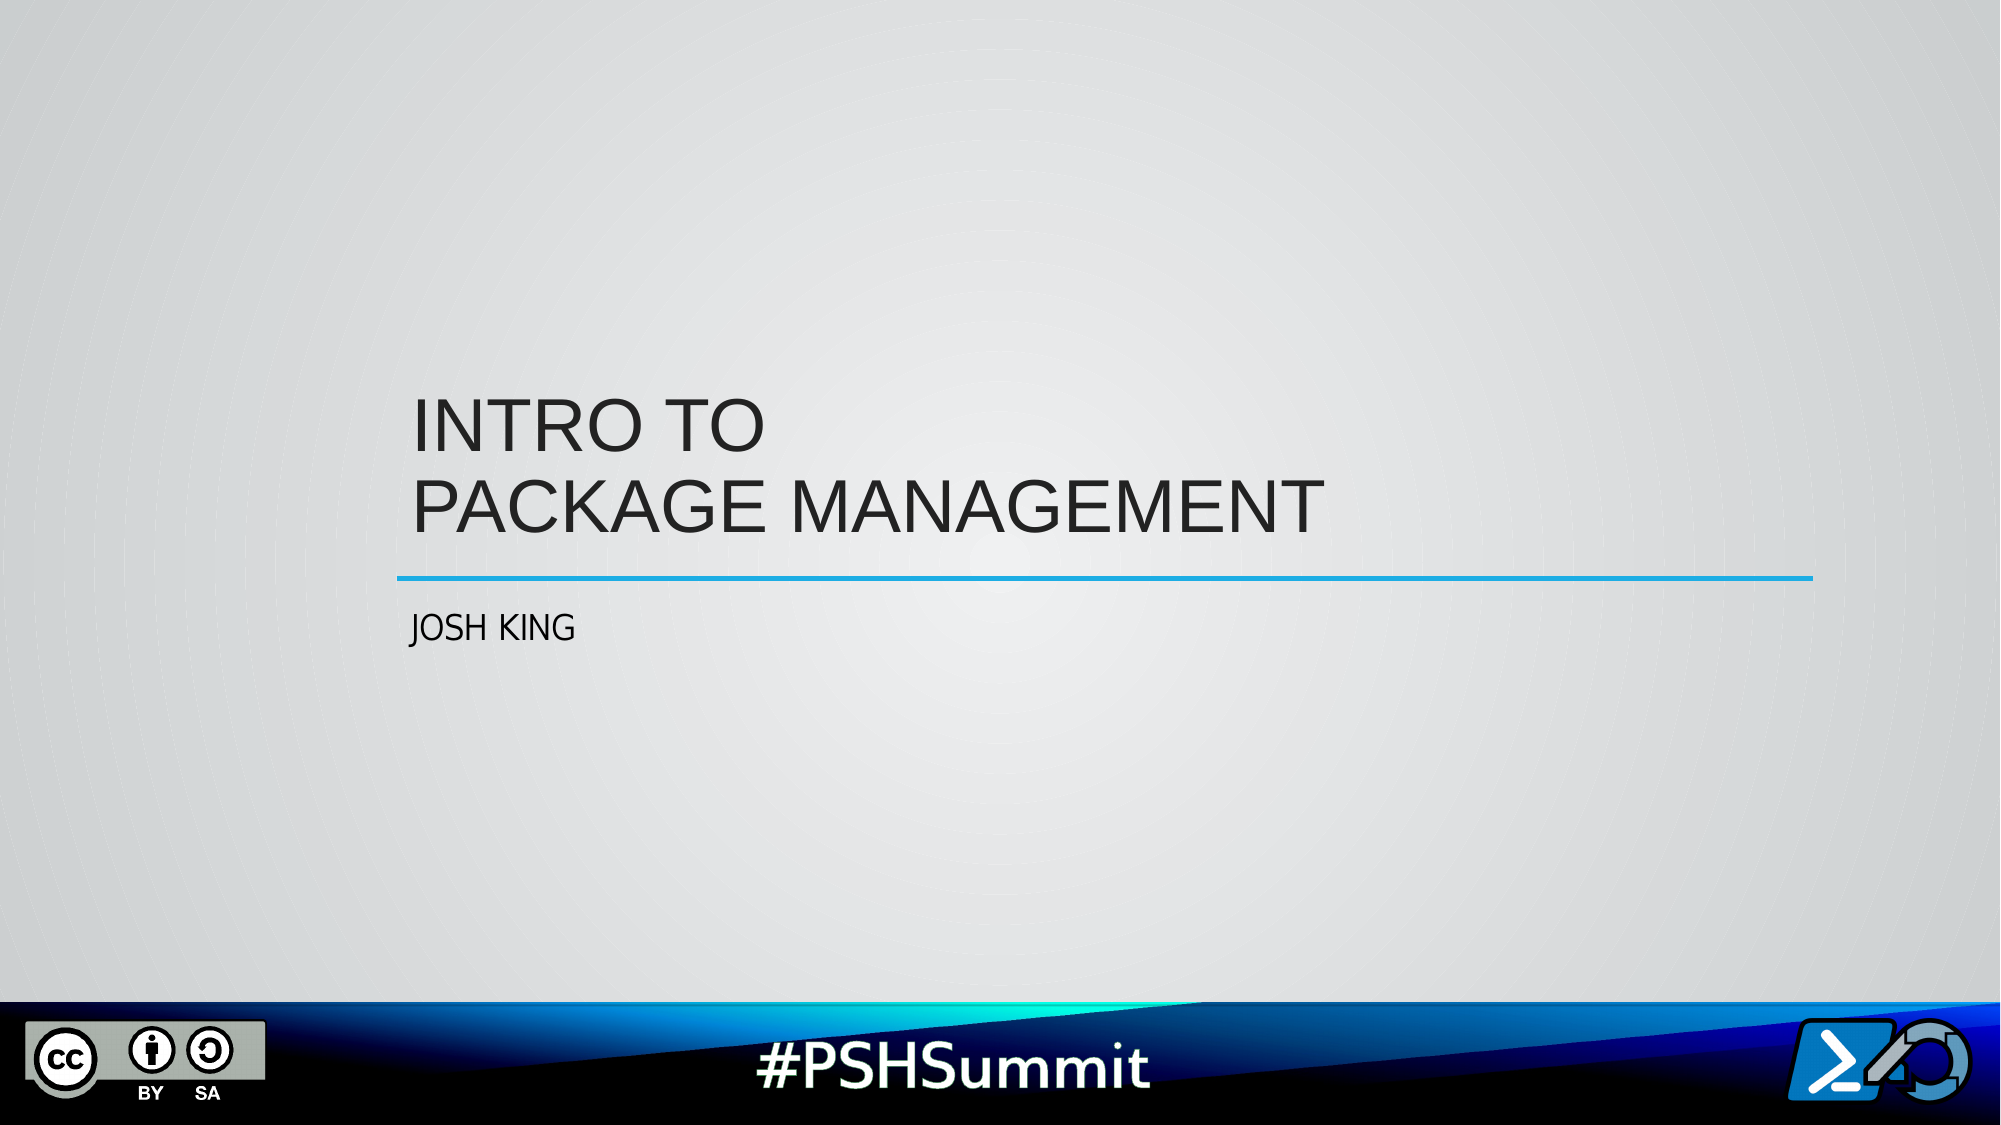

# Intro to Package Management
Josh King